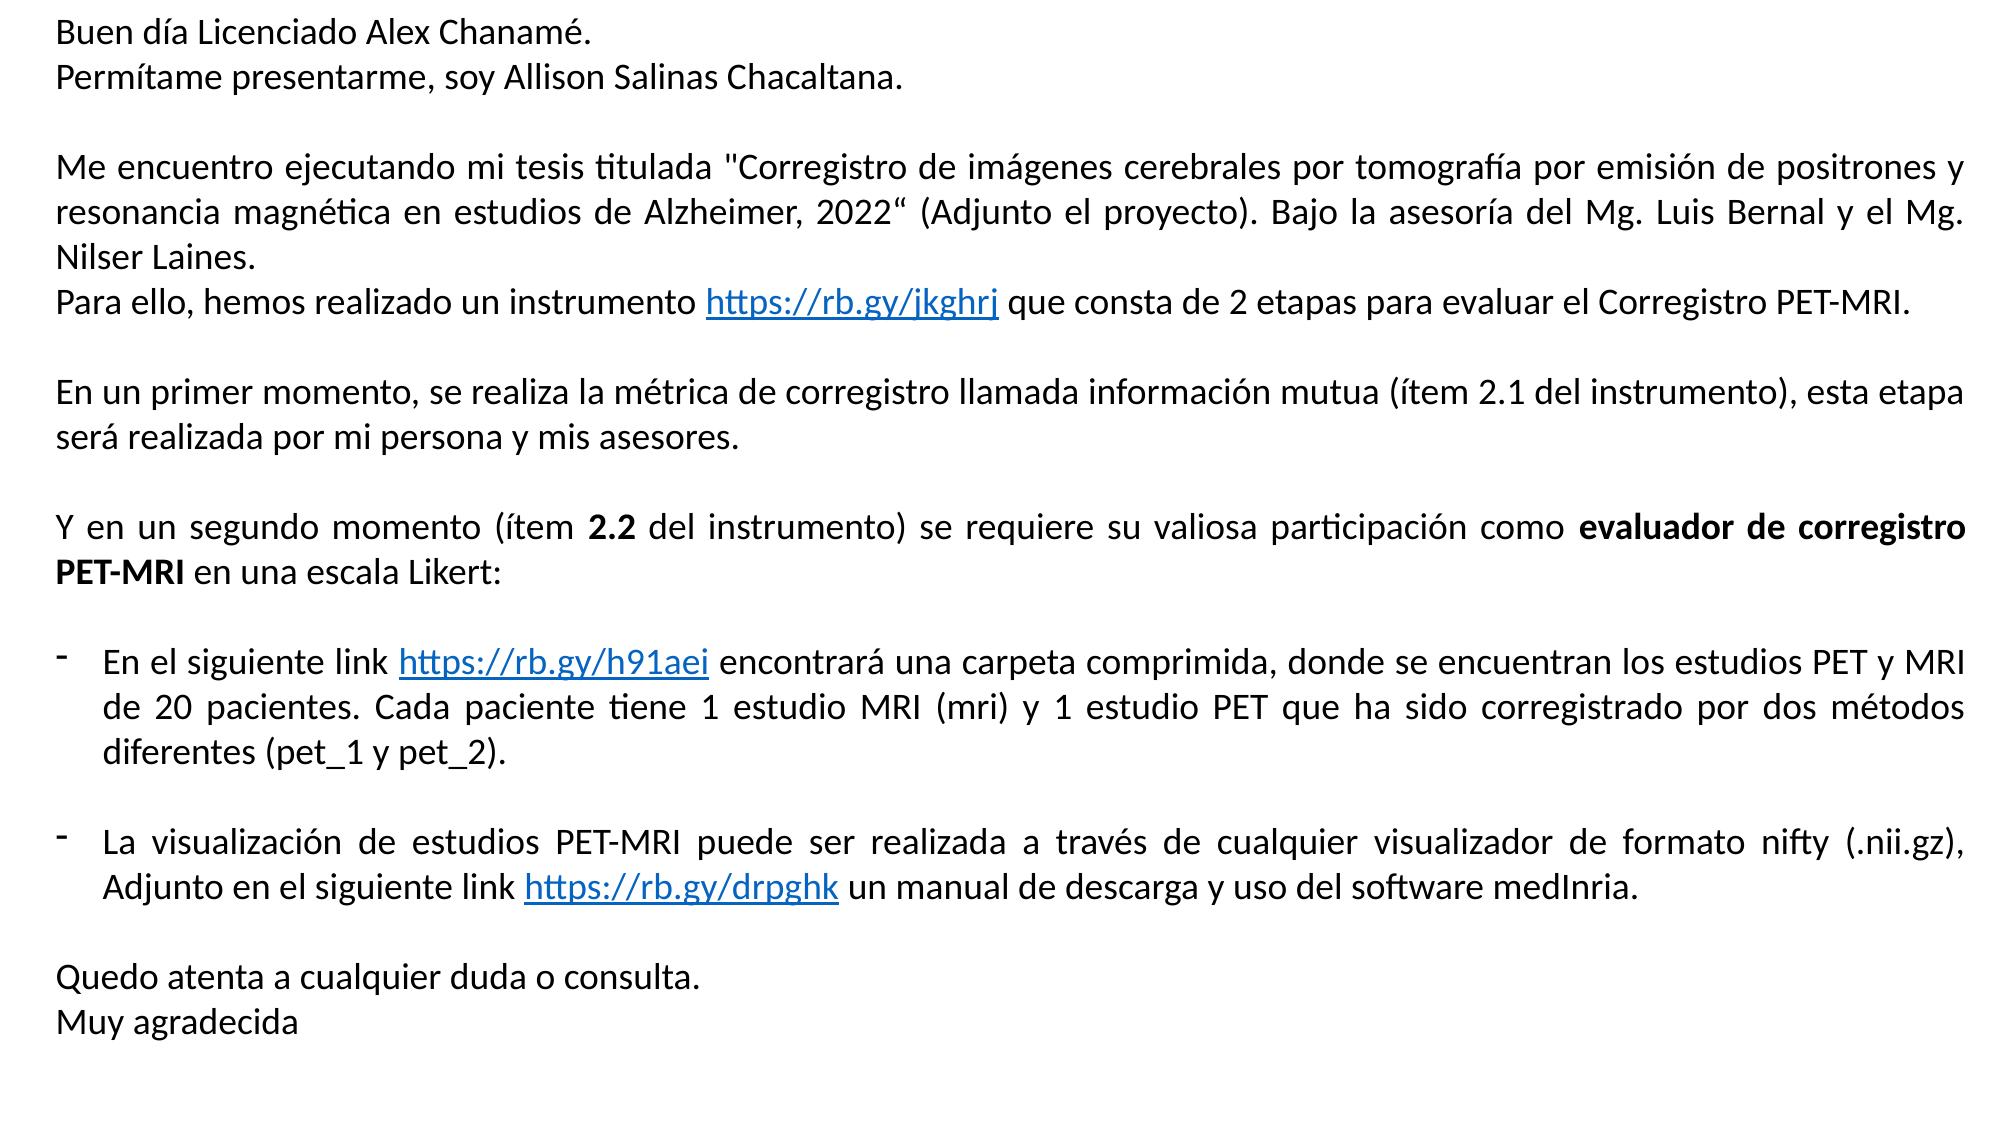

Buen día Licenciado Alex Chanamé.
Permítame presentarme, soy Allison Salinas Chacaltana.

Me encuentro ejecutando mi tesis titulada "Corregistro de imágenes cerebrales por tomografía por emisión de positrones y resonancia magnética en estudios de Alzheimer, 2022“ (Adjunto el proyecto). Bajo la asesoría del Mg. Luis Bernal y el Mg. Nilser Laines.
Para ello, hemos realizado un instrumento https://rb.gy/jkghrj que consta de 2 etapas para evaluar el Corregistro PET-MRI.

En un primer momento, se realiza la métrica de corregistro llamada información mutua (ítem 2.1 del instrumento), esta etapa será realizada por mi persona y mis asesores.

Y en un segundo momento (ítem 2.2 del instrumento) se requiere su valiosa participación como evaluador de corregistro PET-MRI en una escala Likert:

En el siguiente link https://rb.gy/h91aei encontrará una carpeta comprimida, donde se encuentran los estudios PET y MRI de 20 pacientes. Cada paciente tiene 1 estudio MRI (mri) y 1 estudio PET que ha sido corregistrado por dos métodos diferentes (pet_1 y pet_2).

La visualización de estudios PET-MRI puede ser realizada a través de cualquier visualizador de formato nifty (.nii.gz), Adjunto en el siguiente link https://rb.gy/drpghk un manual de descarga y uso del software medInria.

Quedo atenta a cualquier duda o consulta.
Muy agradecida